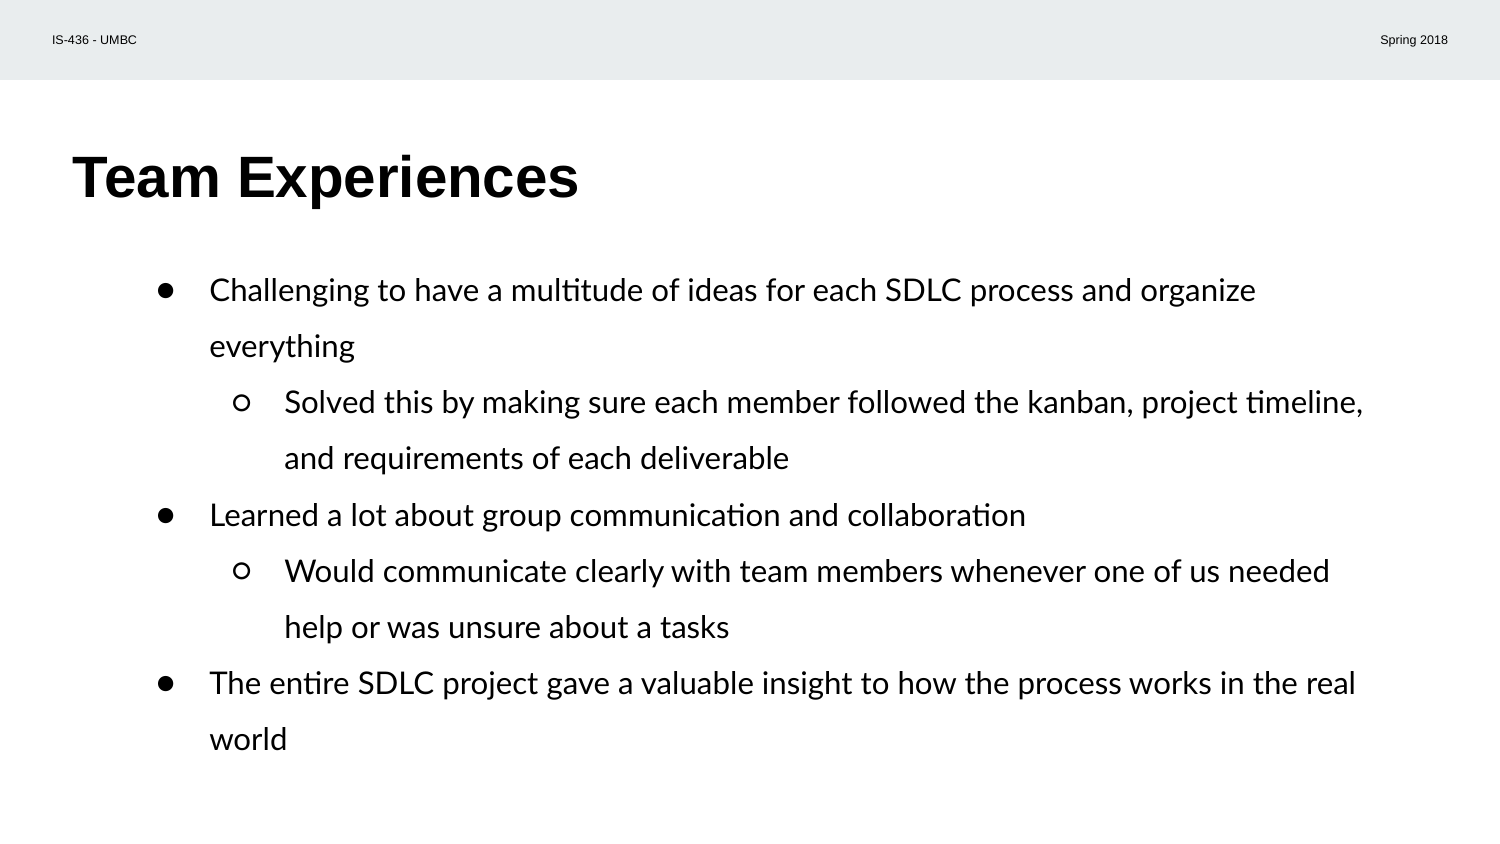

# Team Experiences
Challenging to have a multitude of ideas for each SDLC process and organize everything
Solved this by making sure each member followed the kanban, project timeline, and requirements of each deliverable
Learned a lot about group communication and collaboration
Would communicate clearly with team members whenever one of us needed help or was unsure about a tasks
The entire SDLC project gave a valuable insight to how the process works in the real world